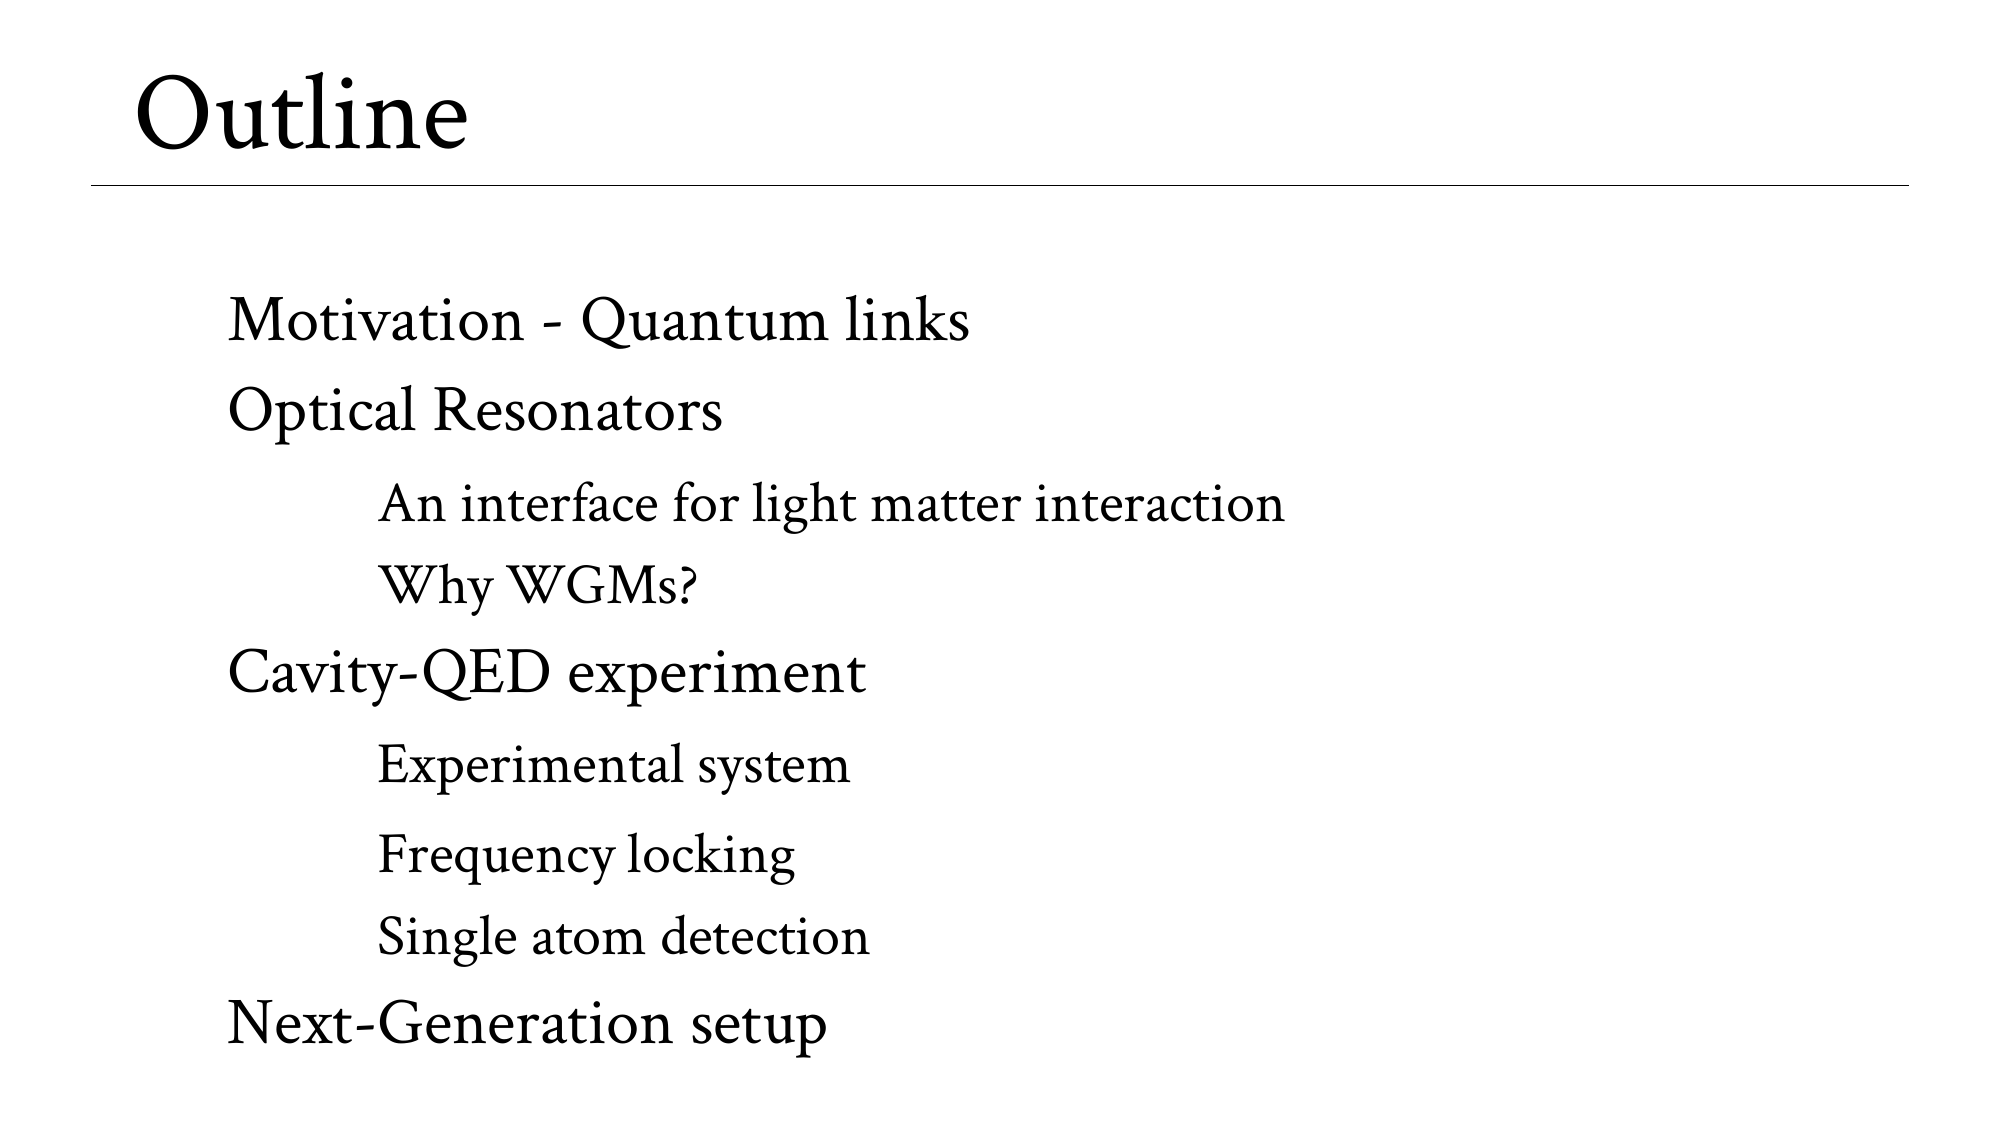

# Outline
Motivation - Quantum links
Optical Resonators
	An interface for light matter interaction
	Why WGMs?
Cavity-QED experiment
	Experimental system
	Frequency locking
	Single atom detection
Next-Generation setup